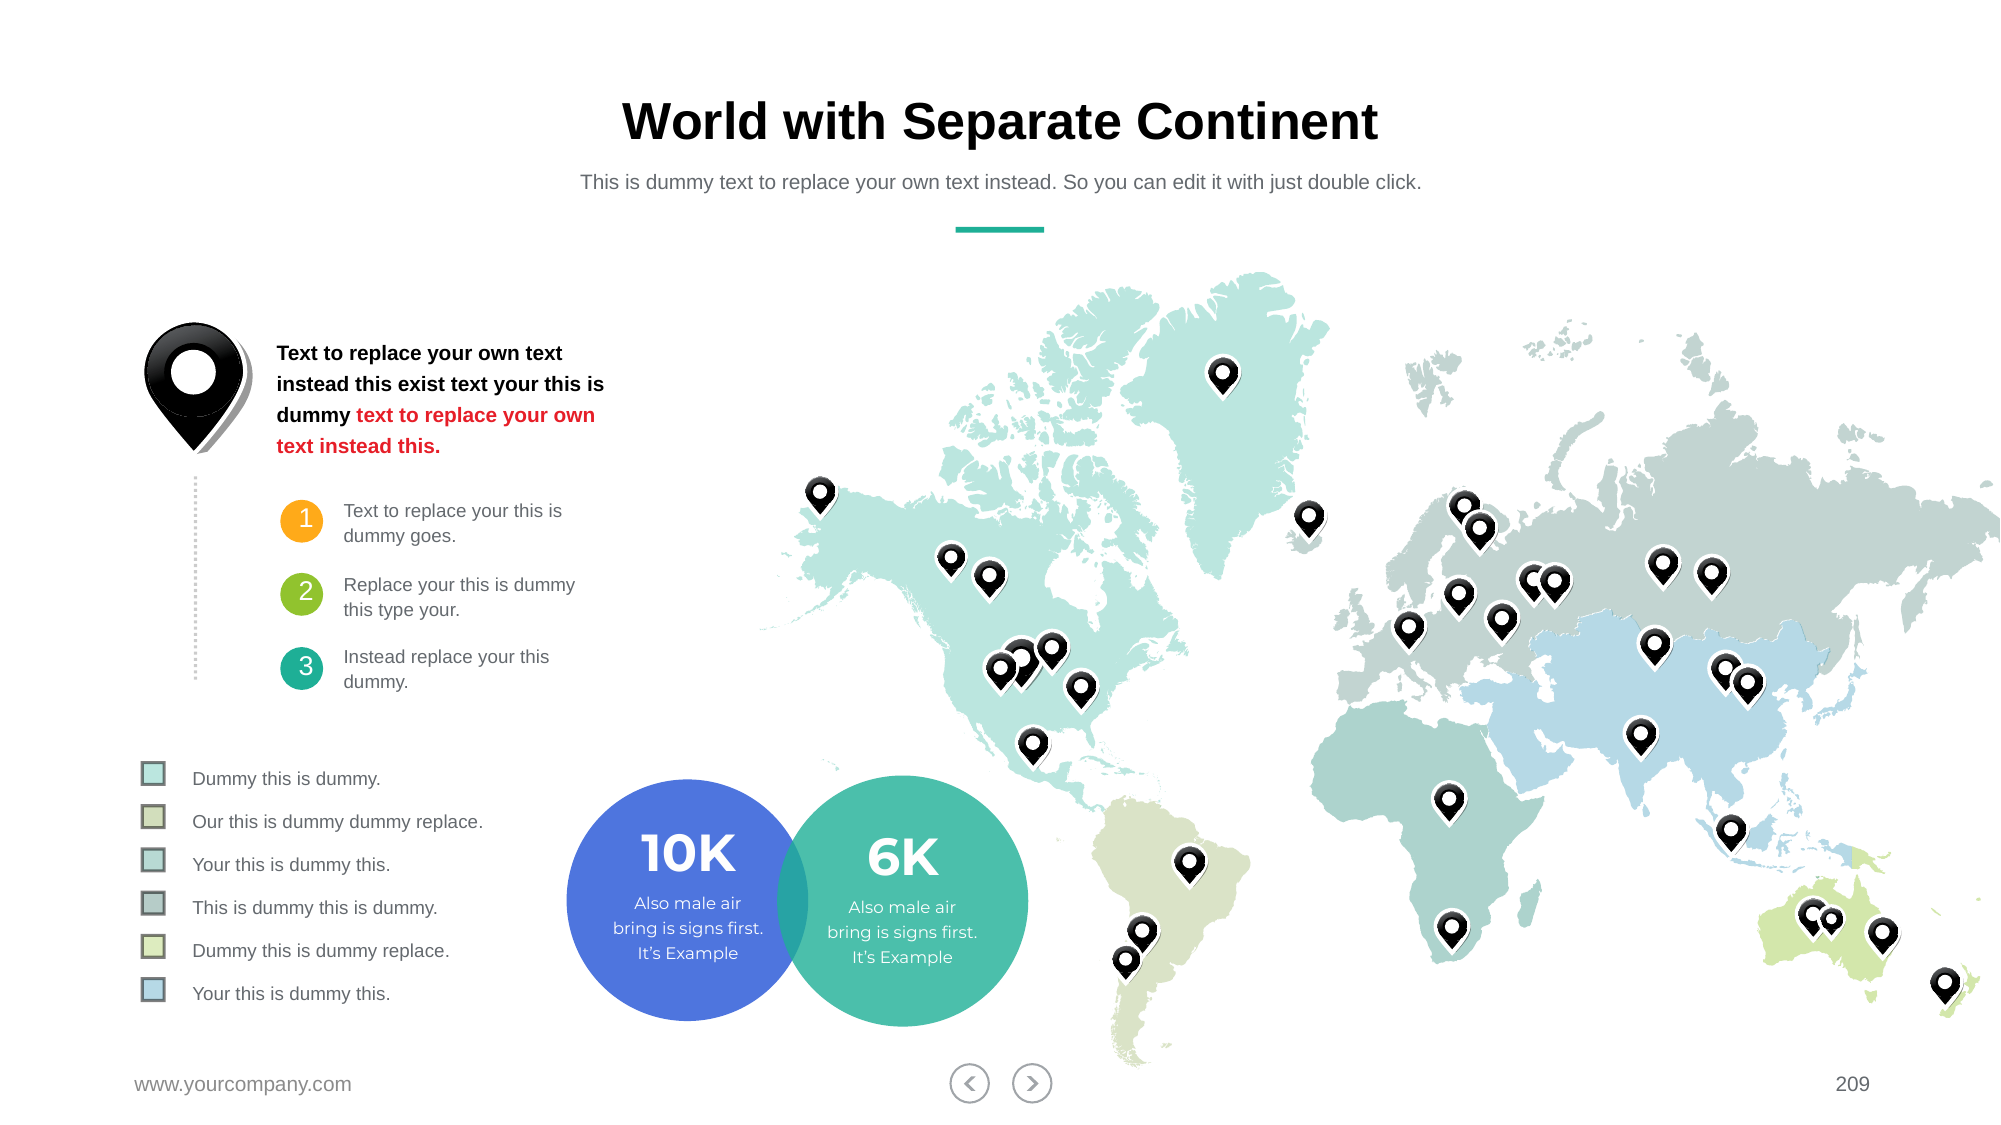

# World with Separate Continent
This is dummy text to replace your own text instead. So you can edit it with just double click.

Text to replace your own text instead this exist text your this is dummy text to replace your own text instead this.

Text to replace your this is dummy goes.
1

Replace your this is dummy this type your.
2

Instead replace your this dummy.
3

Dummy this is dummy.

Our this is dummy dummy replace.

10K
6K
Your this is dummy this.

This is dummy this is dummy.
Also male air bring is signs first. It’s Example
Also male air bring is signs first. It’s Example

Dummy this is dummy replace.

Your this is dummy this.

www.yourcompany.com
209